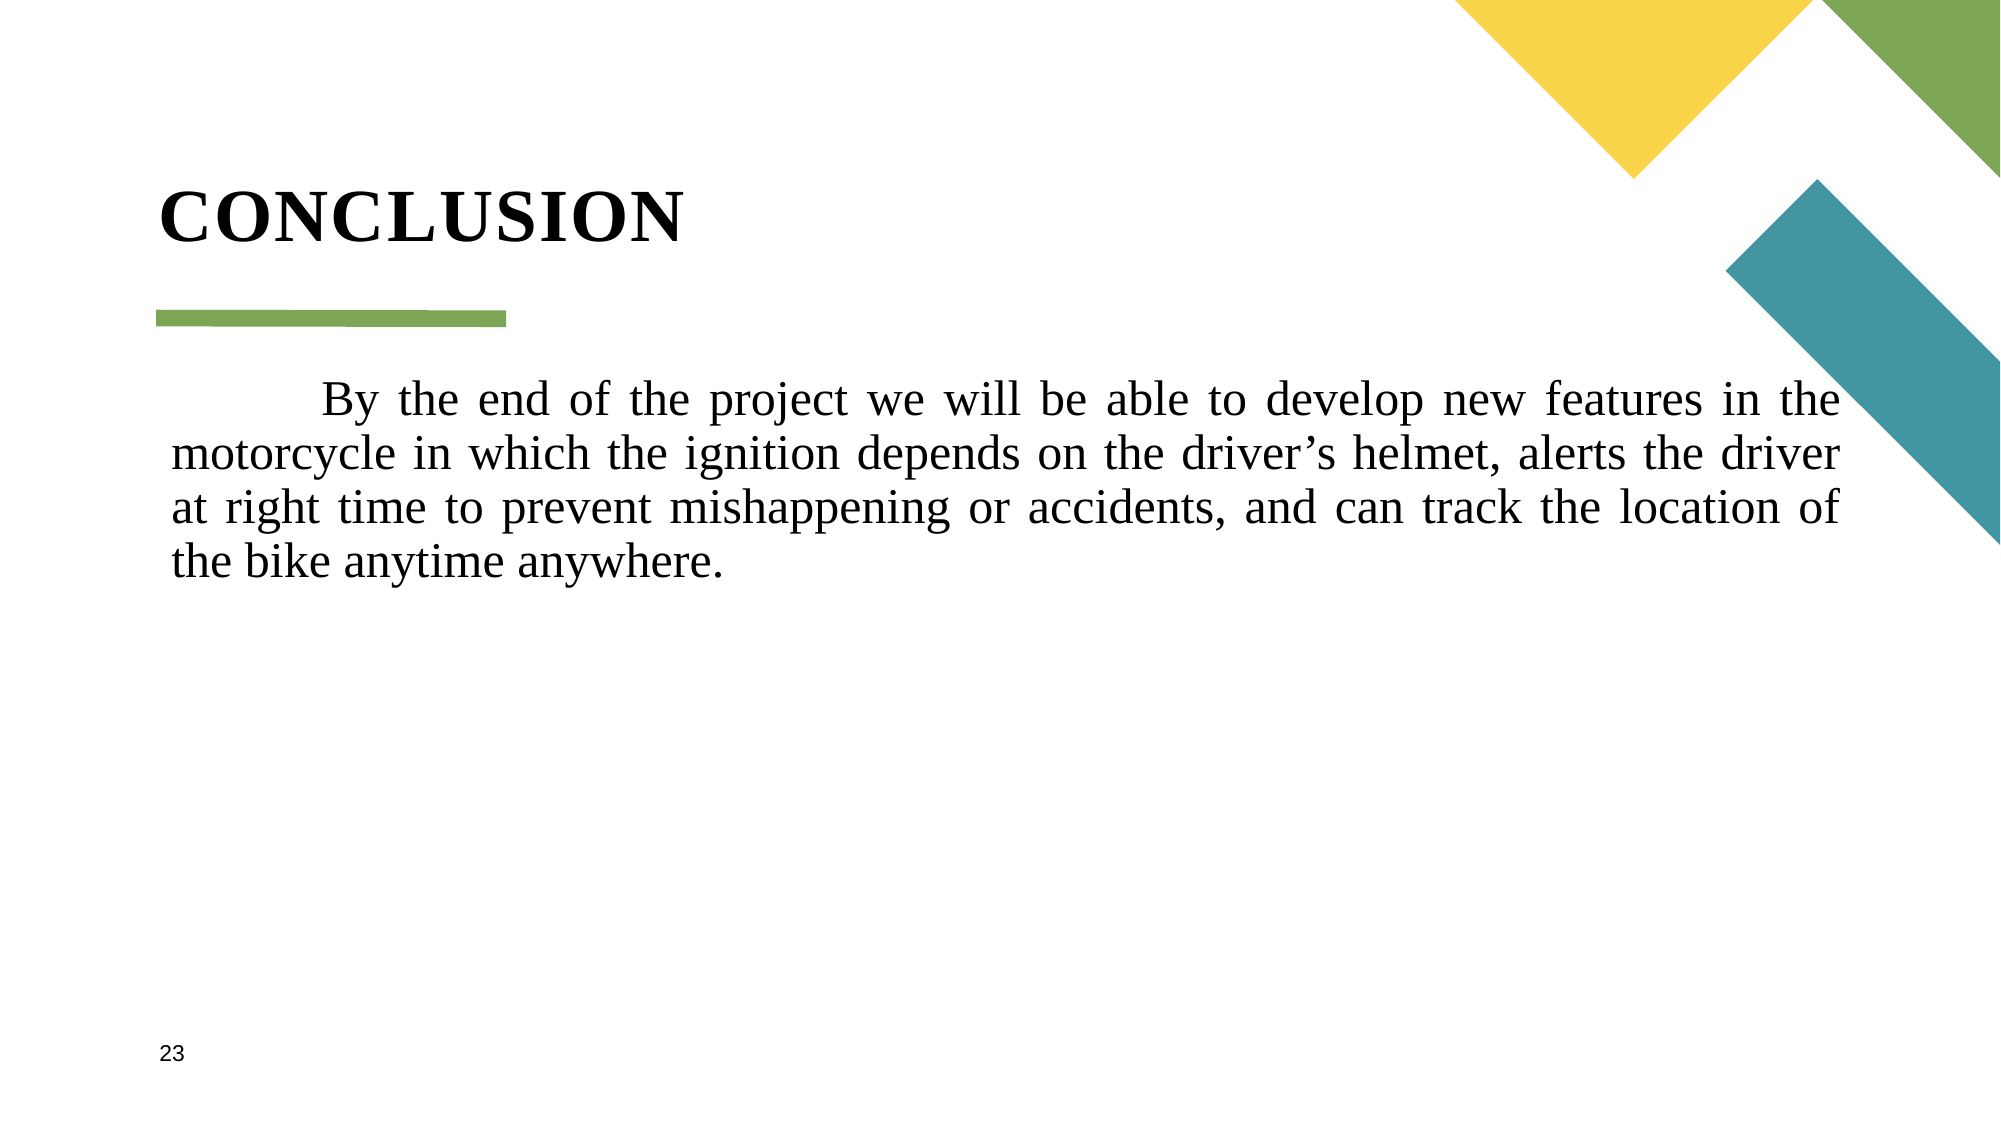

# CONCLUSION
	By the end of the project we will be able to develop new features in the motorcycle in which the ignition depends on the driver’s helmet, alerts the driver at right time to prevent mishappening or accidents, and can track the location of the bike anytime anywhere.
23